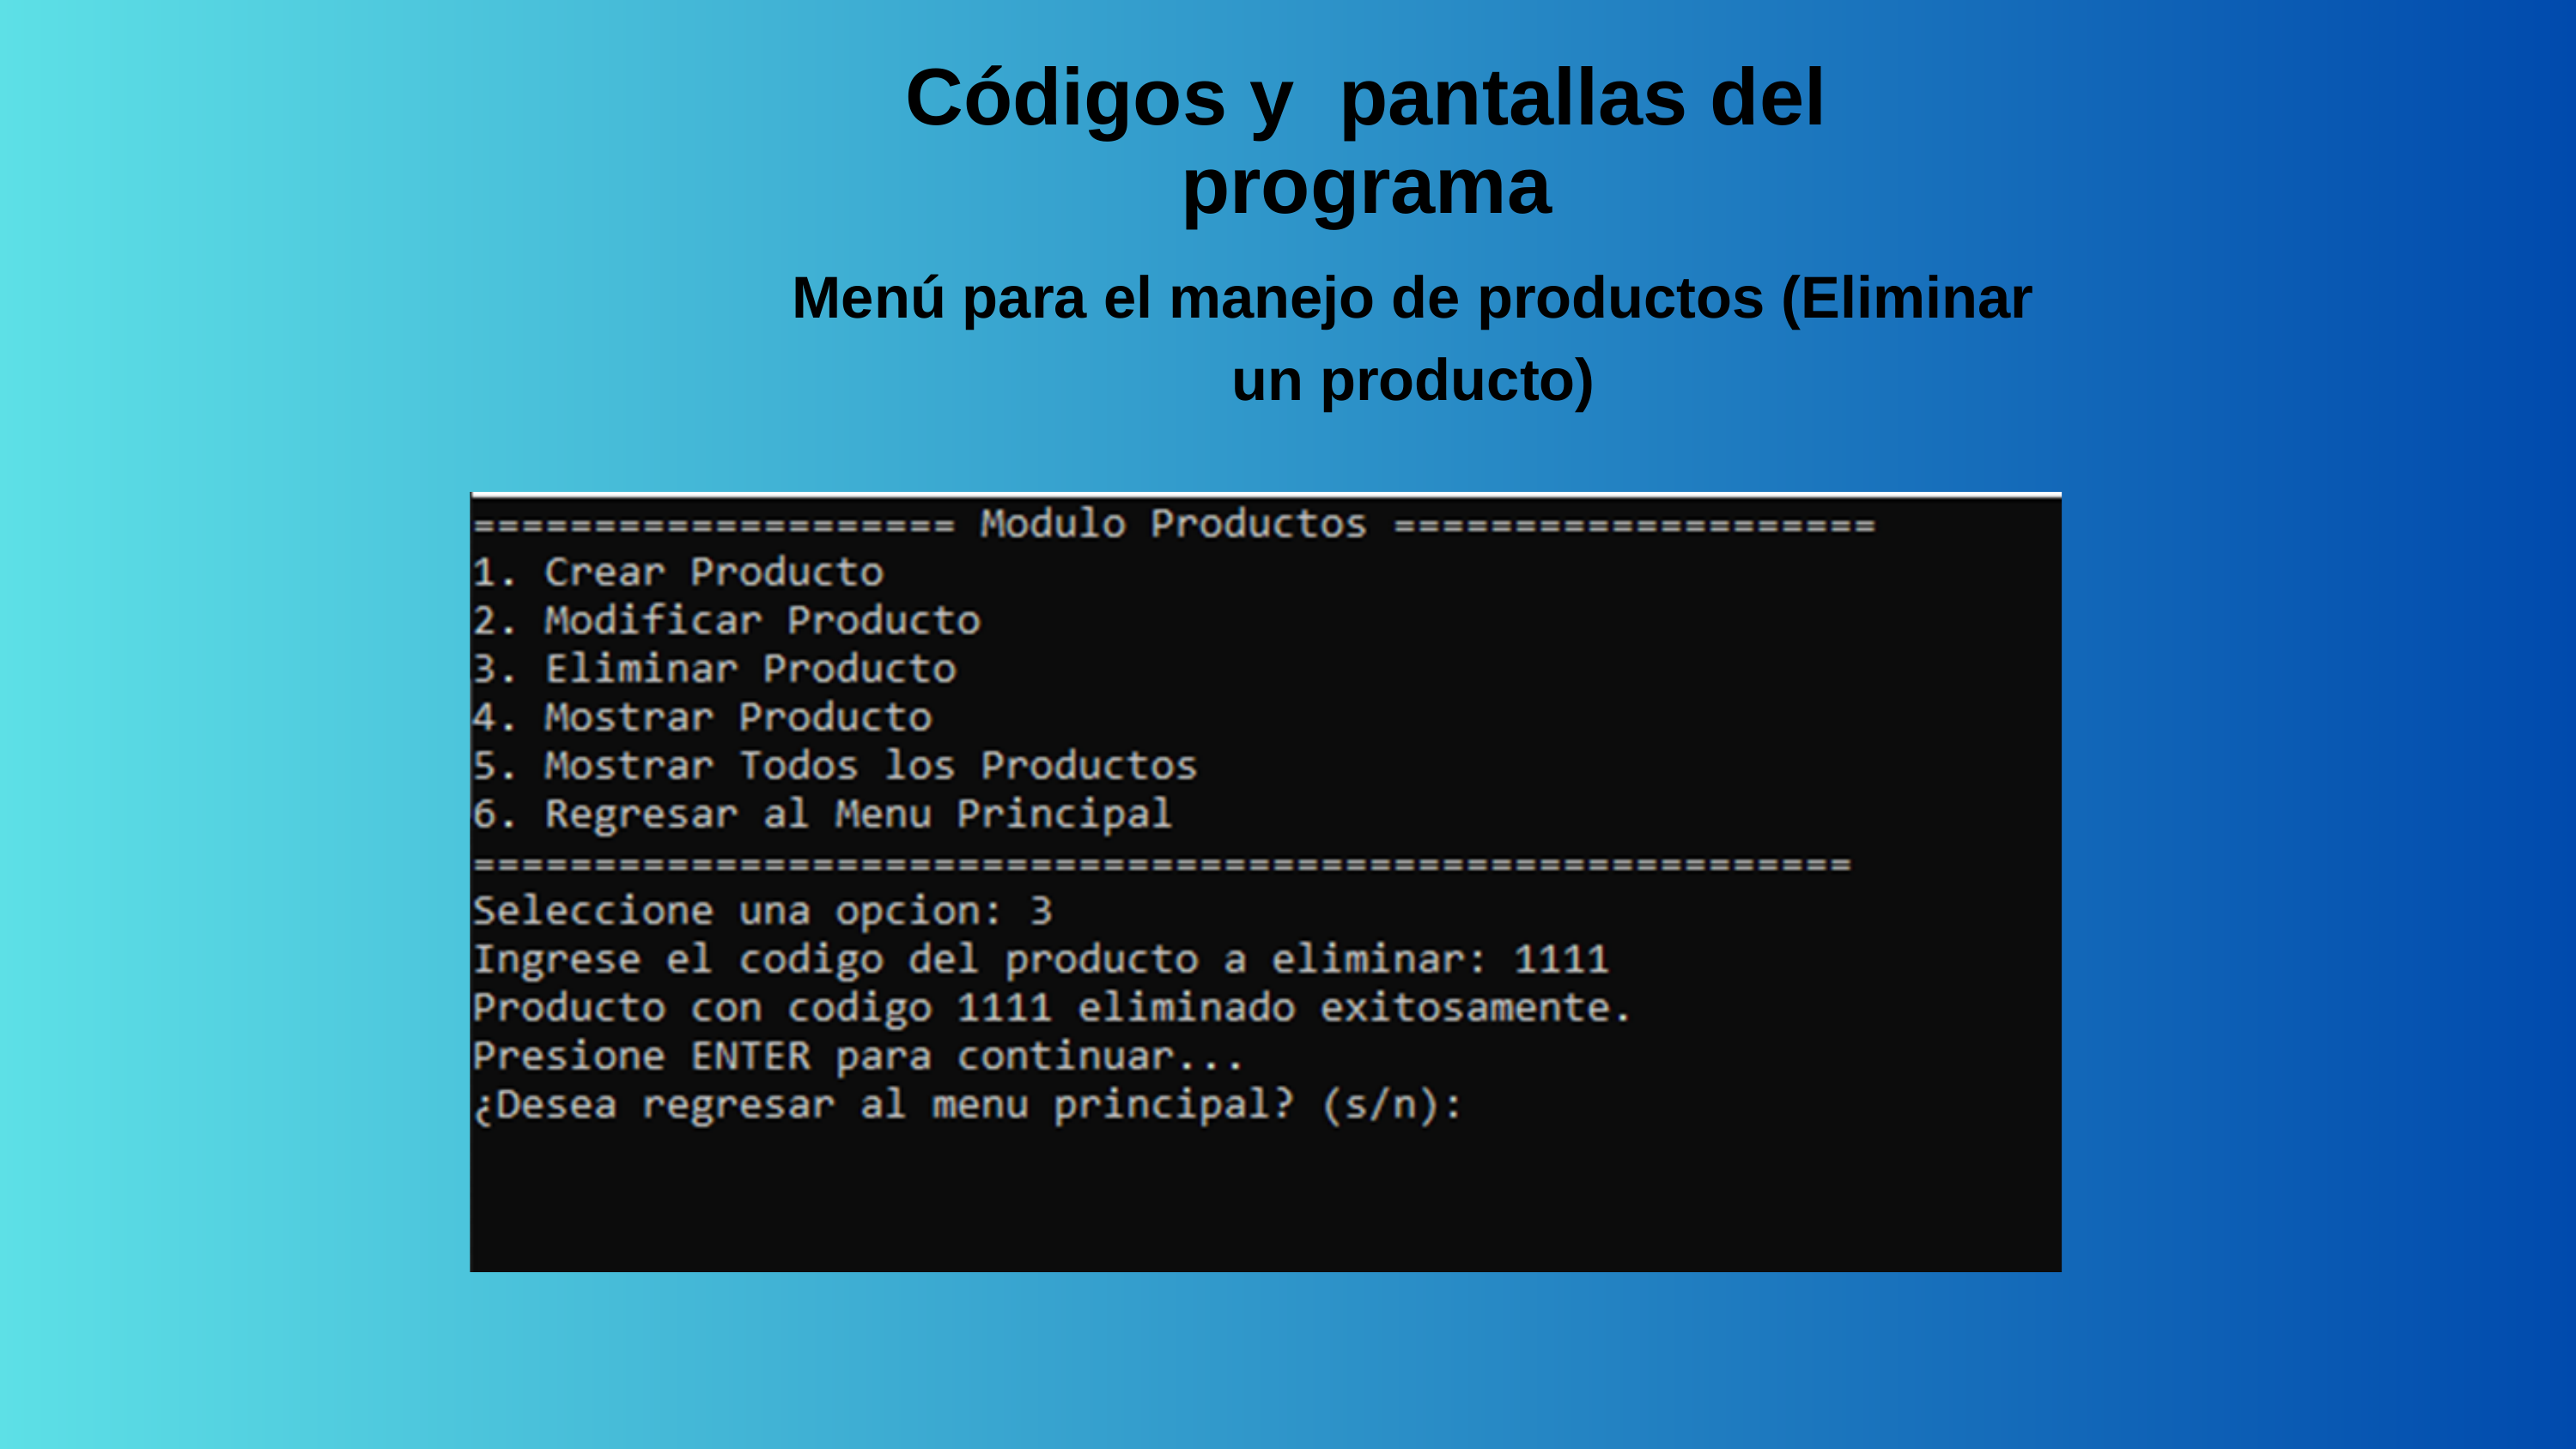

Códigos y  pantallas del programa
Menú para el manejo de productos (Eliminar un producto)